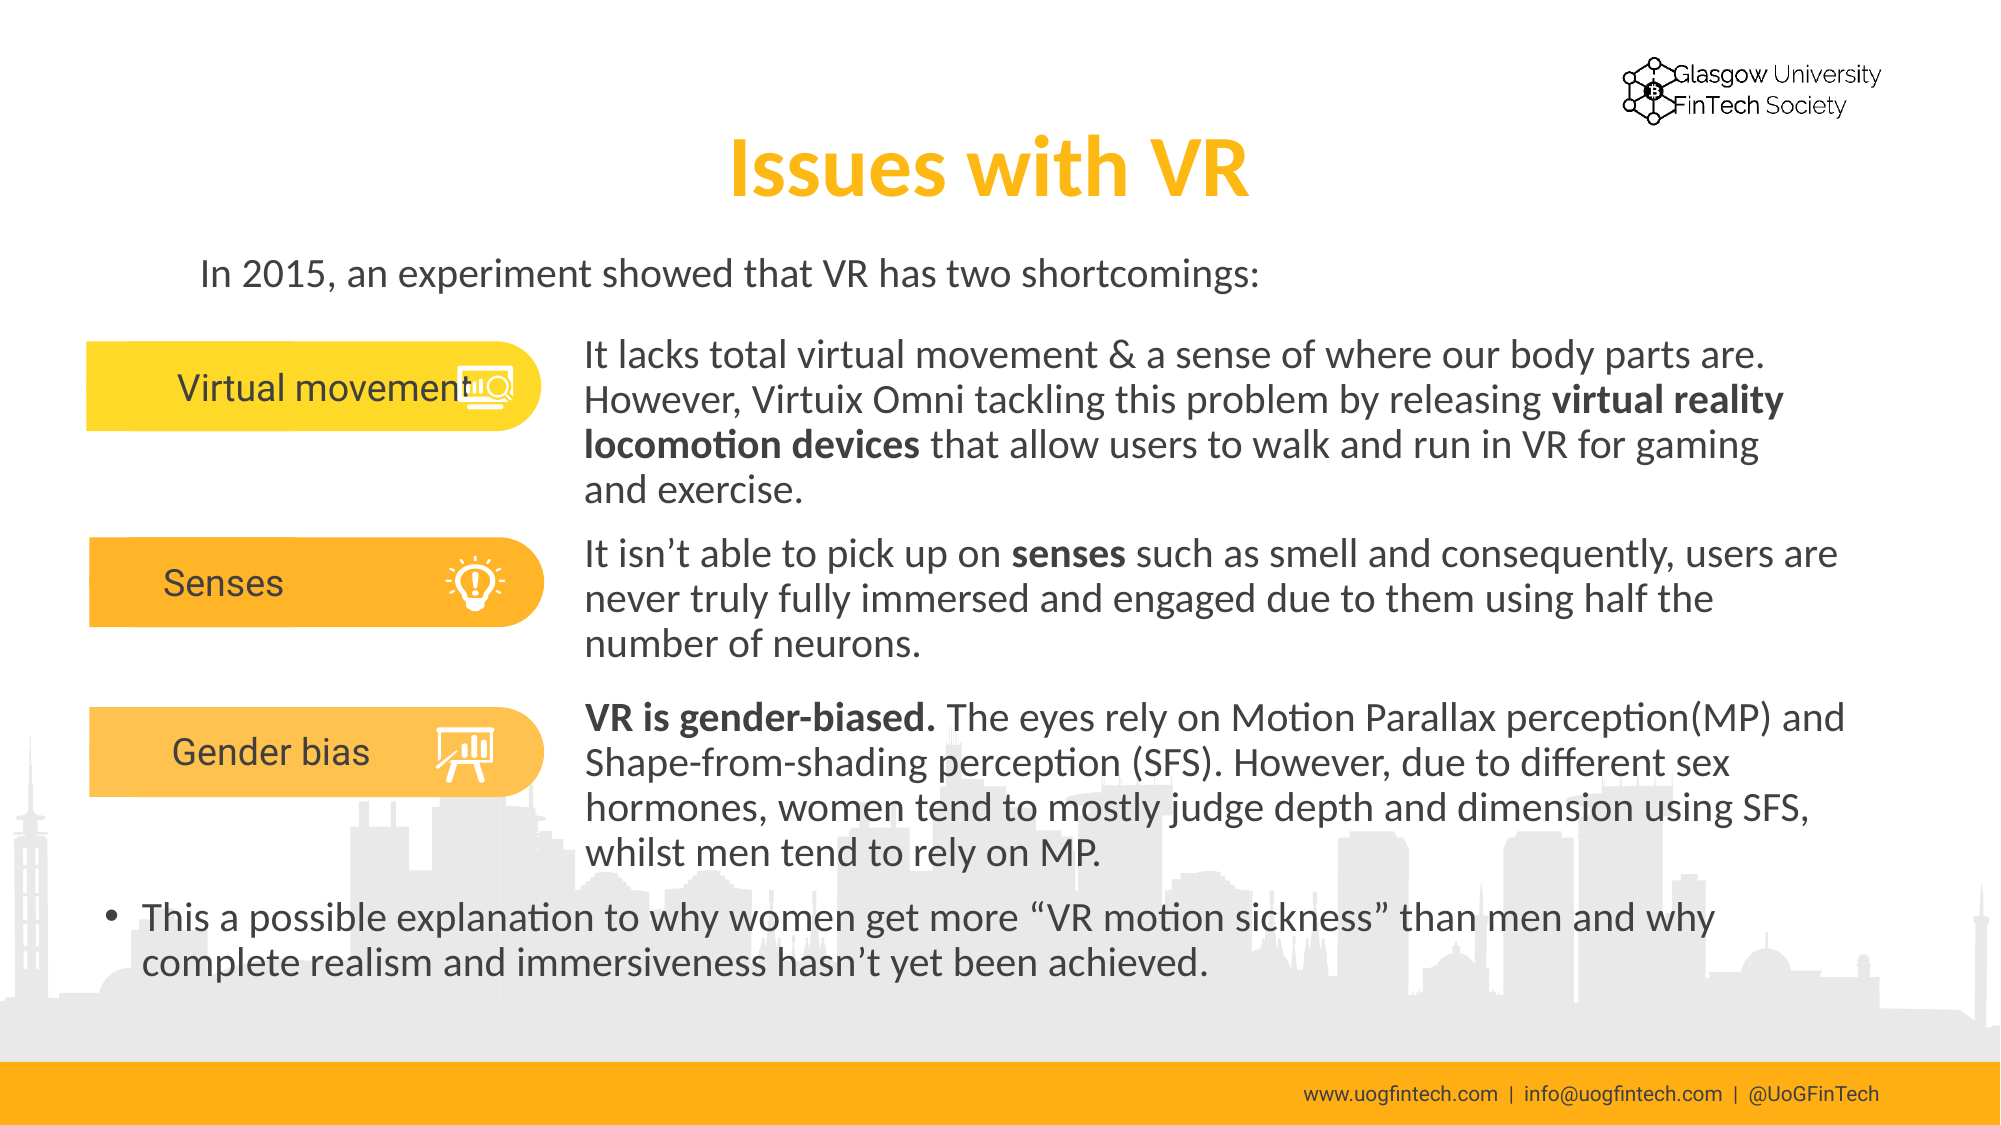

# Issues with VR
In 2015, an experiment showed that VR has two shortcomings:
It lacks total virtual movement & a sense of where our body parts are. However, Virtuix Omni tackling this problem by releasing virtual reality locomotion devices that allow users to walk and run in VR for gaming and exercise.

Virtual movement

It isn’t able to pick up on senses such as smell and consequently, users are never truly fully immersed and engaged due to them using half the number of neurons.

Senses

VR is gender-biased. The eyes rely on Motion Parallax perception(MP) and Shape-from-shading perception (SFS). However, due to different sex hormones, women tend to mostly judge depth and dimension using SFS, whilst men tend to rely on MP.

Gender bias

This a possible explanation to why women get more “VR motion sickness” than men and why complete realism and immersiveness hasn’t yet been achieved.